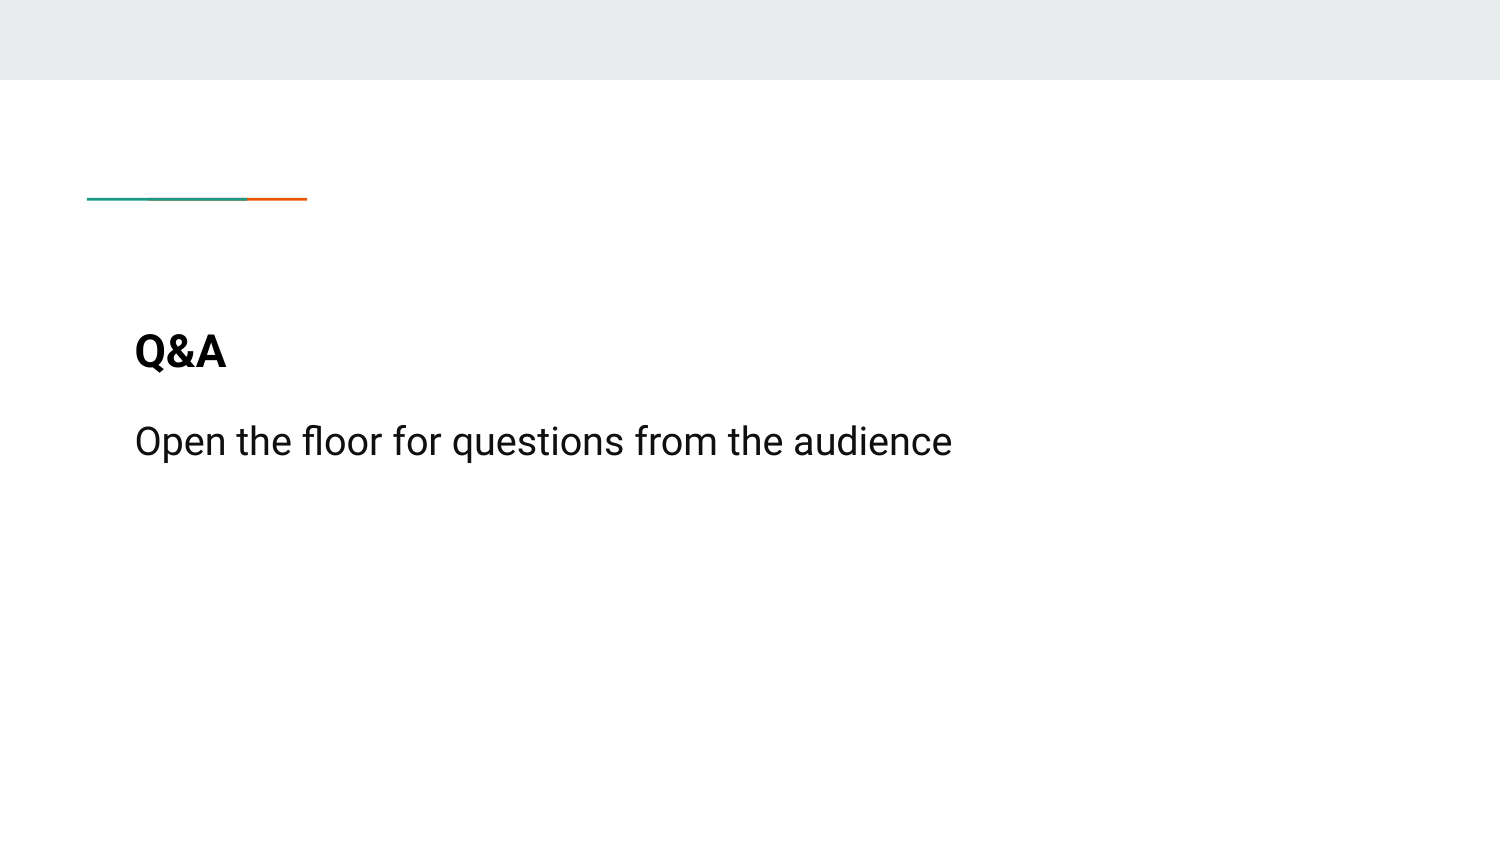

# Q&A

Open the floor for questions from the audience